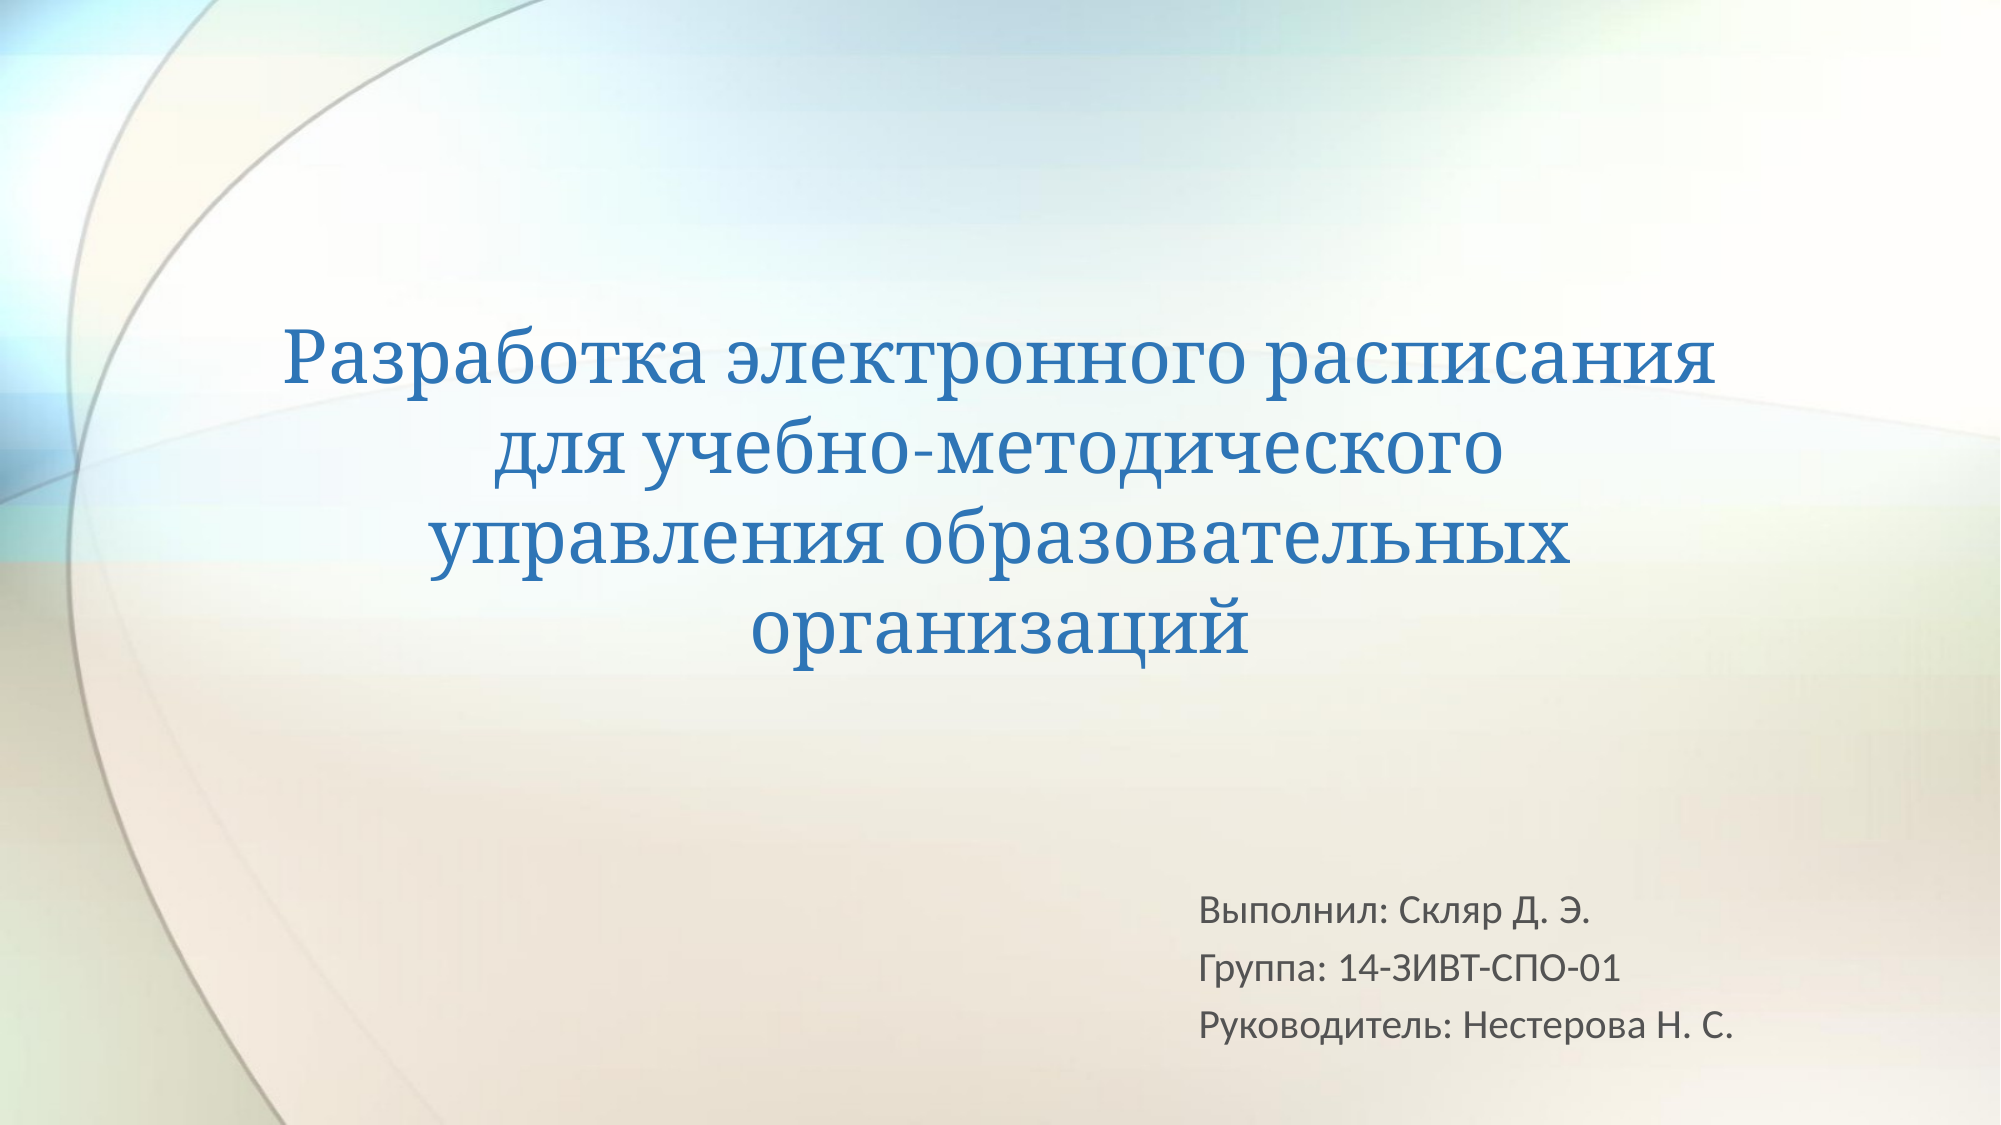

# Разработка электронного расписания для учебно-методического управления образовательных организаций

Выполнил: Скляр Д. Э.
Группа: 14-ЗИВТ-СПО-01
Руководитель: Нестерова Н. С.